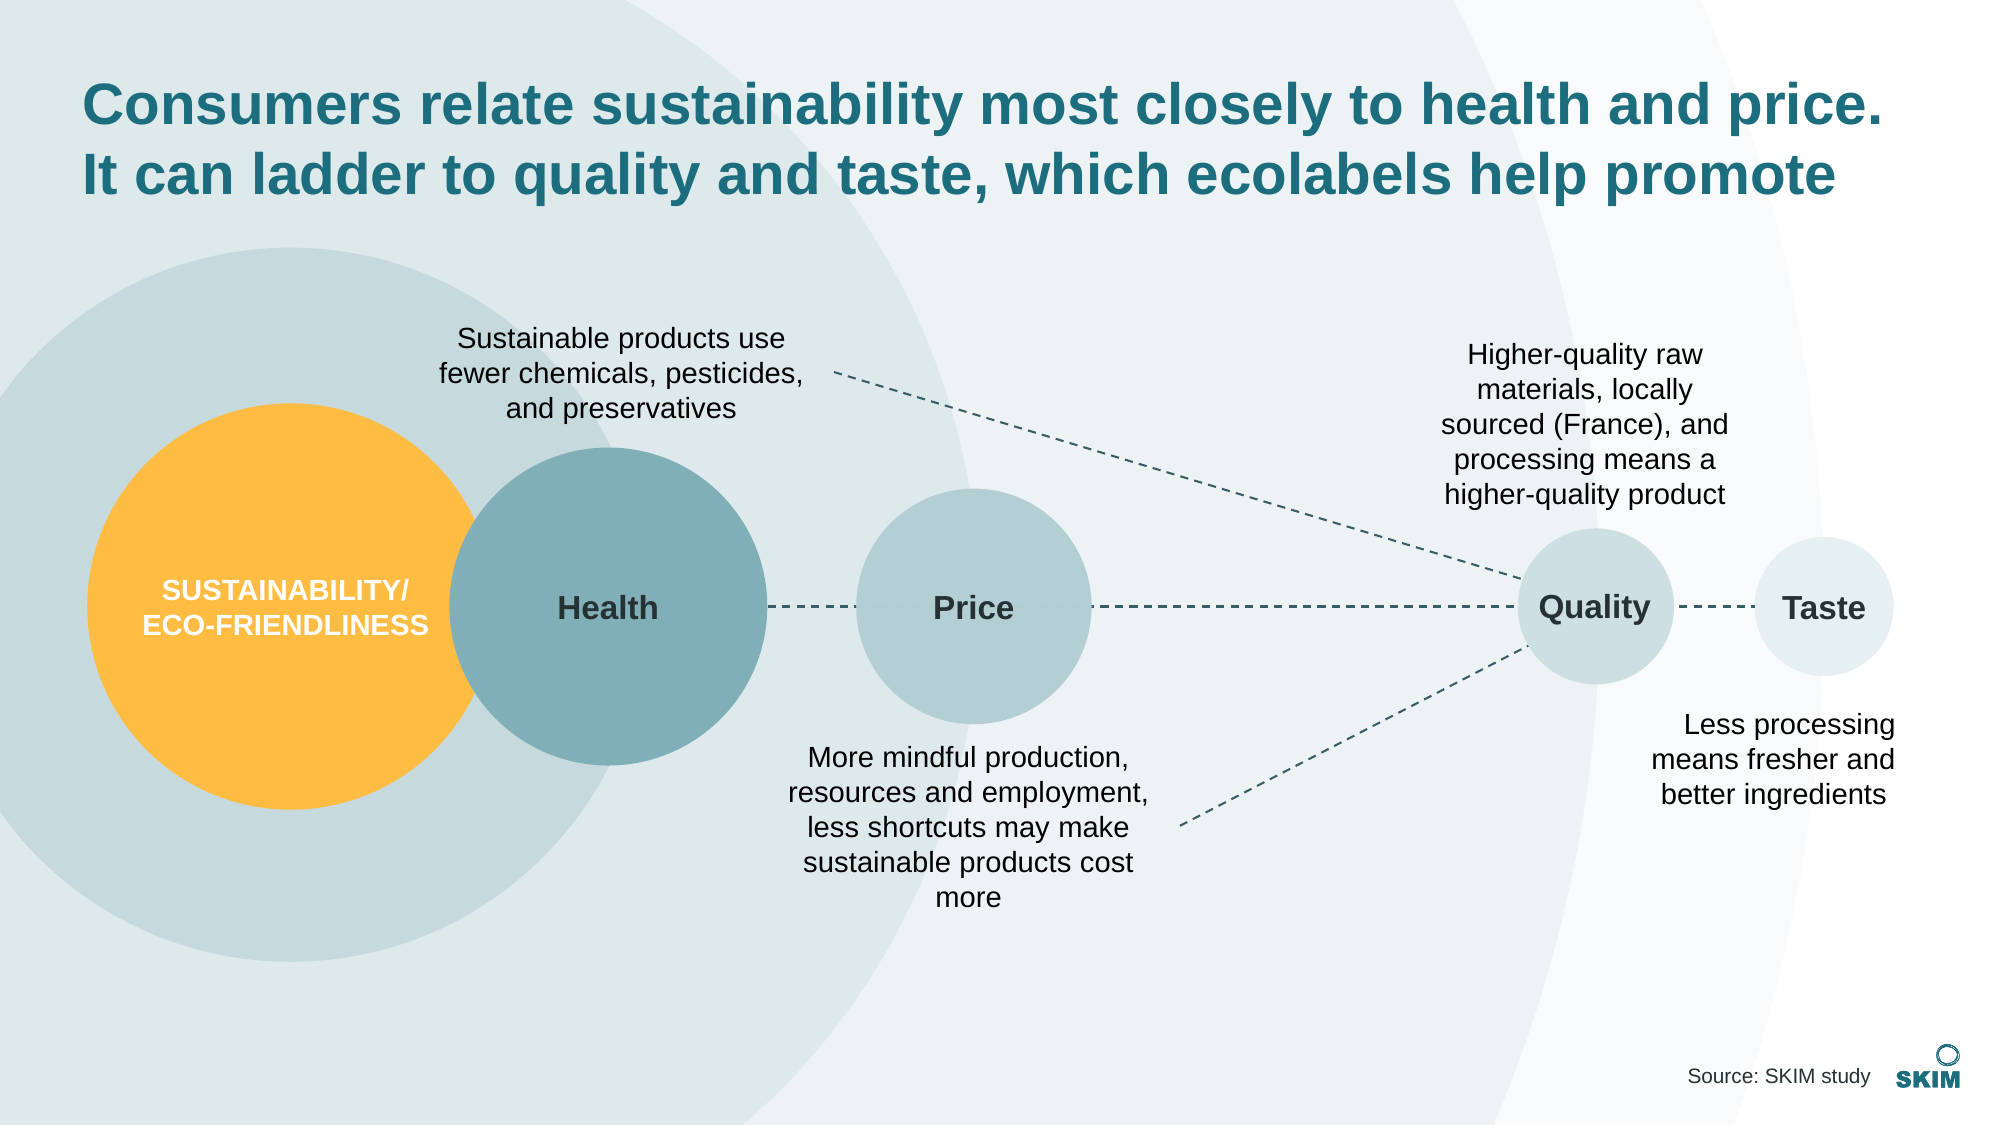

# Consumers relate sustainability most closely to health and price. It can ladder to quality and taste, which ecolabels help promote

Sustainable products use fewer chemicals, pesticides, and preservatives
Higher-quality raw materials, locally sourced (France), and processing means a higher-quality product

Health
Price

Taste
SUSTAINABILITY/
ECO-FRIENDLINESS
Quality
Less processing means fresher and better ingredients
More mindful production, resources and employment, less shortcuts may make sustainable products cost more
Source: SKIM study